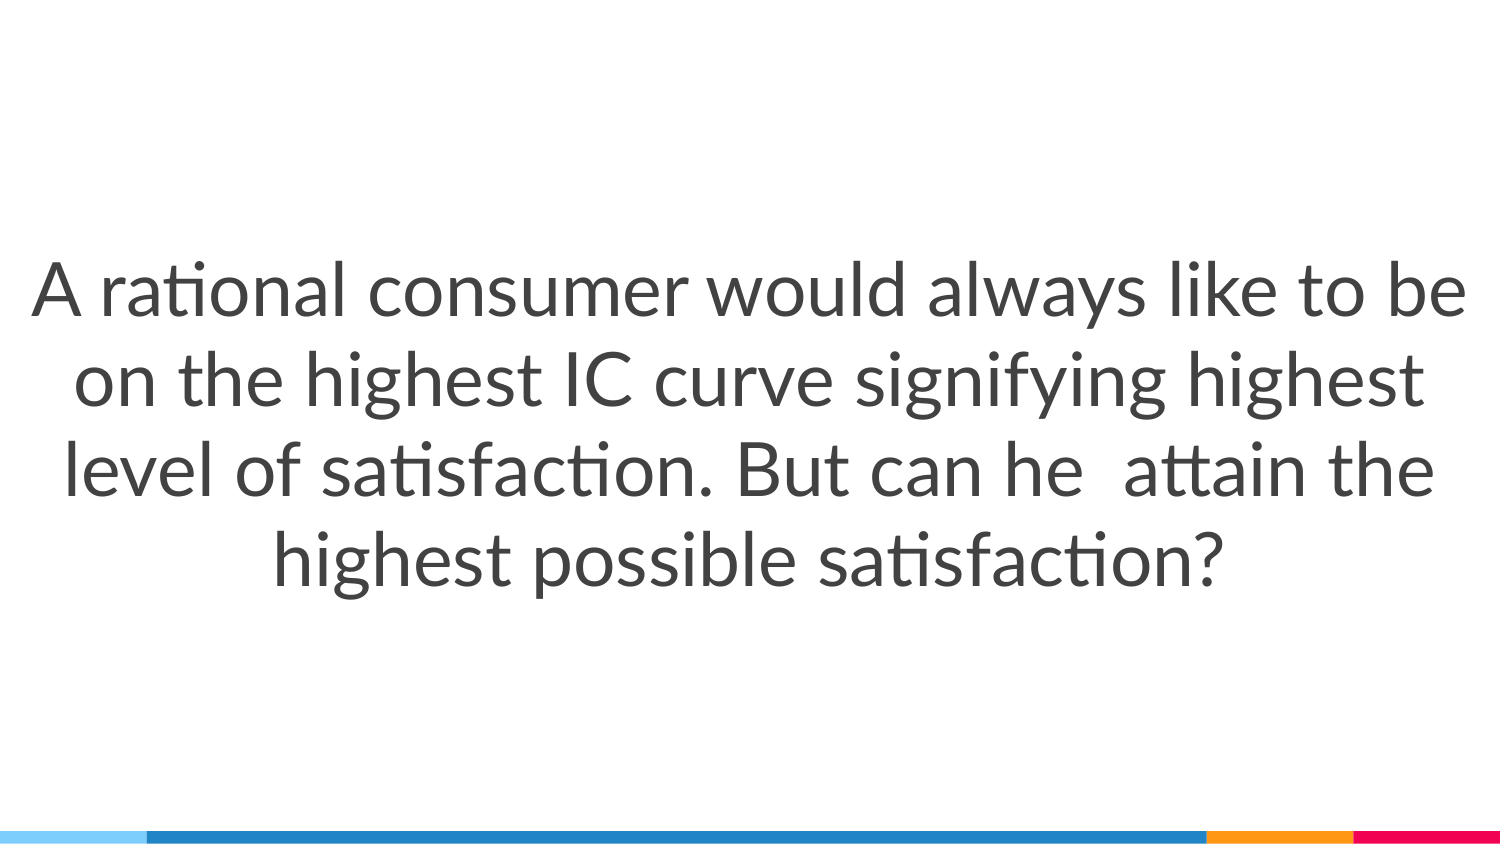

A rational consumer would always like to be on the highest IC curve signifying highest level of satisfaction. But can he  attain the highest possible satisfaction?